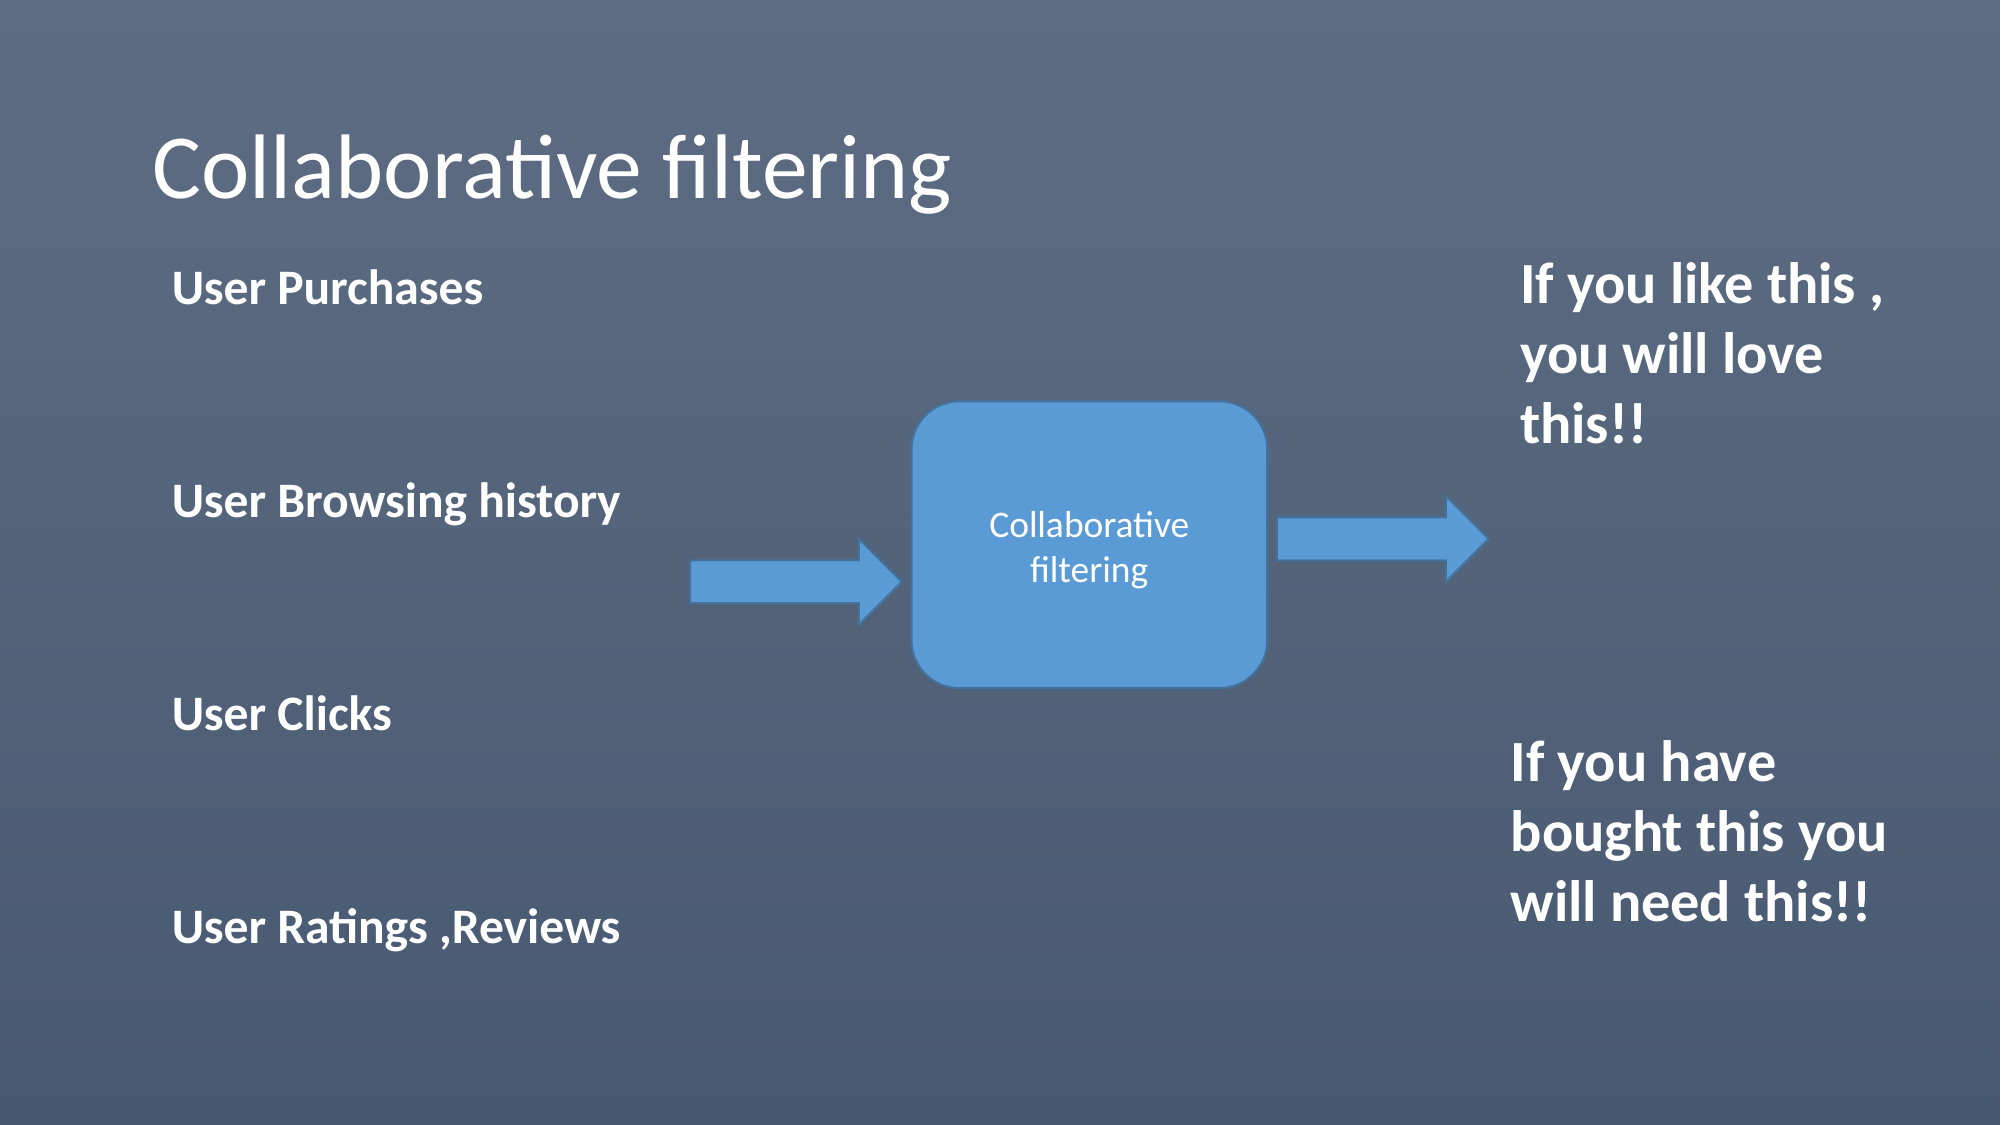

# Collaborative filtering
If you like this , you will love this!!

User Purchases

User Browsing history

User Clicks

User Ratings ,Reviews
Collaborative filtering

If you have bought this you will need this!!